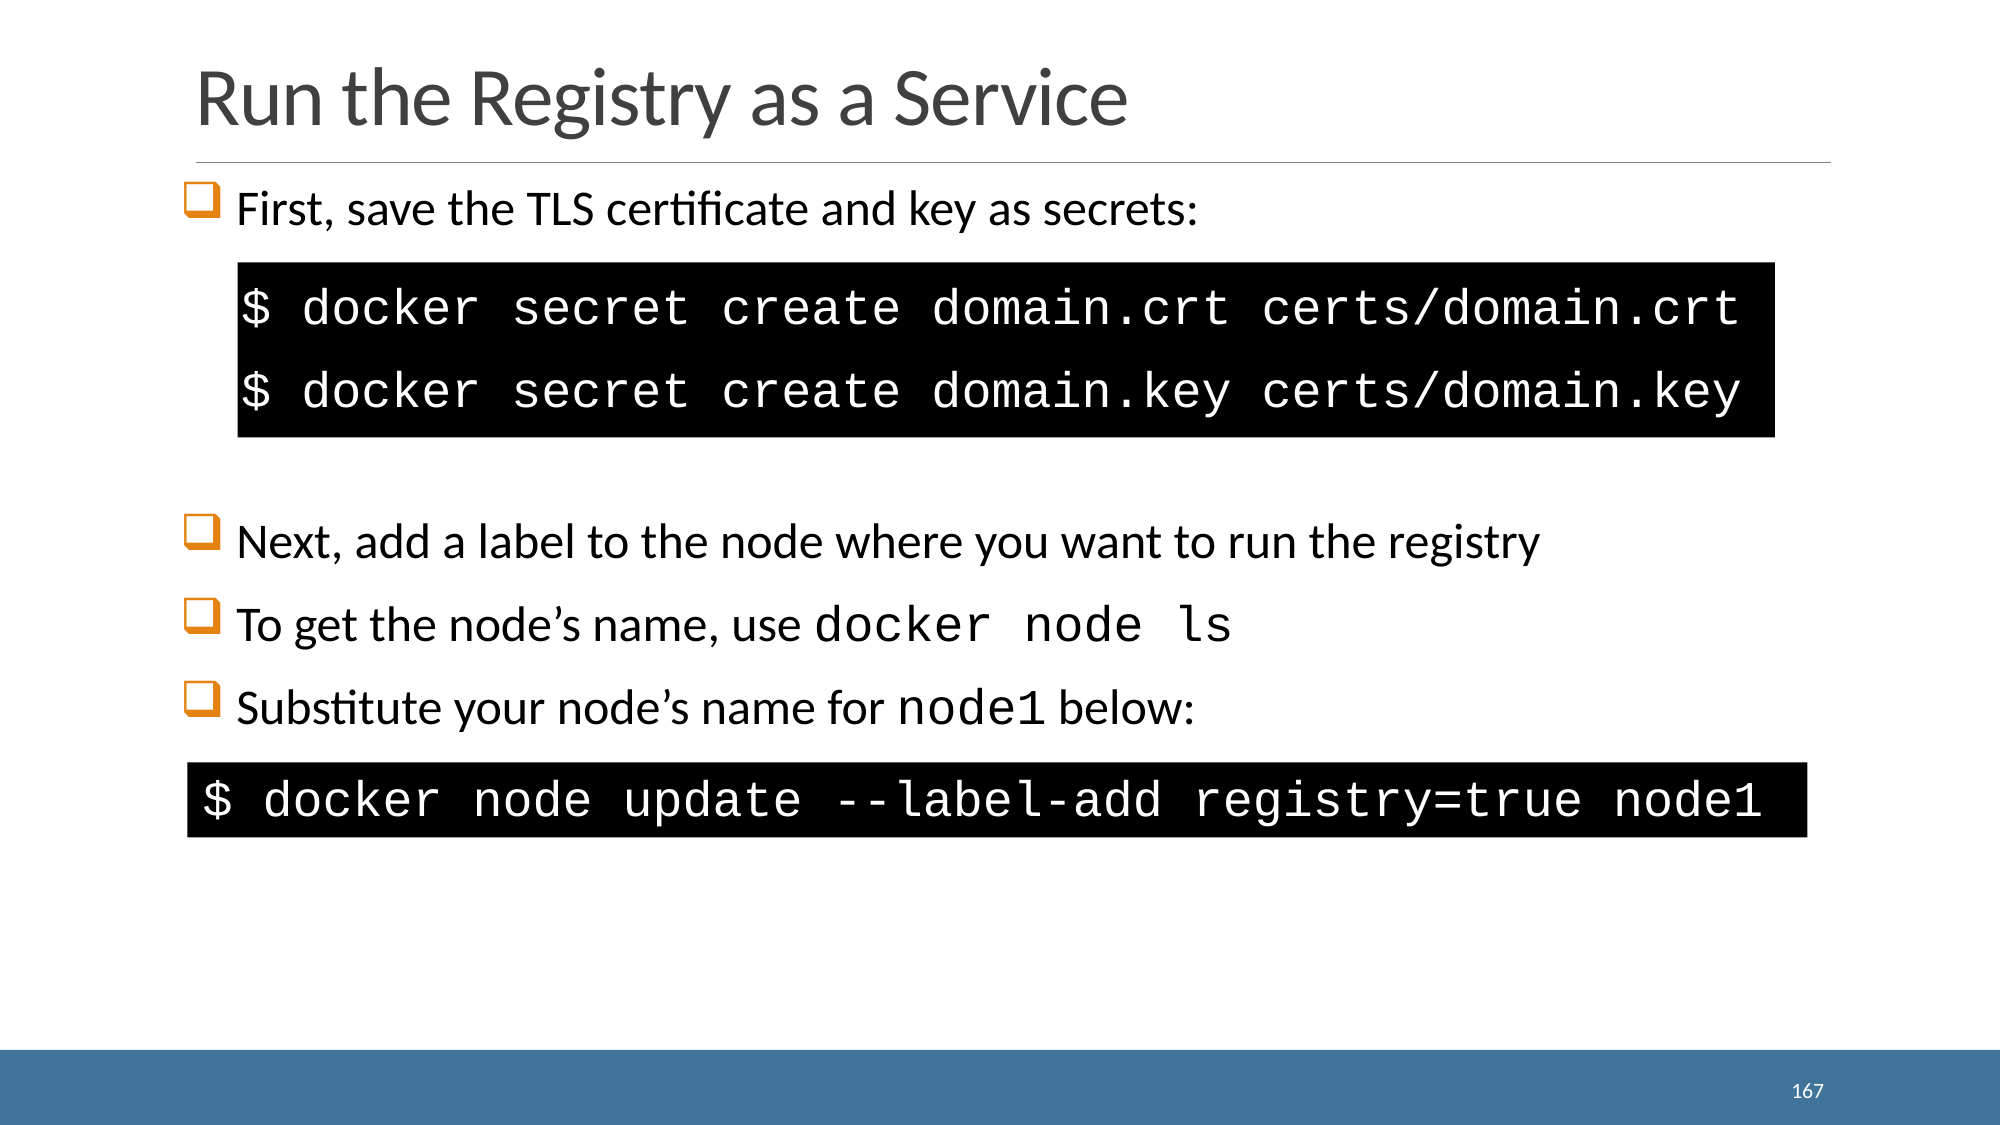

# Run the Registry as a Service
 First, save the TLS certificate and key as secrets:

 Next, add a label to the node where you want to run the registry
 To get the node’s name, use docker node ls
 Substitute your node’s name for node1 below:
$ docker secret create domain.crt certs/domain.crt
$ docker secret create domain.key certs/domain.key
$ docker node update --label-add registry=true node1

167